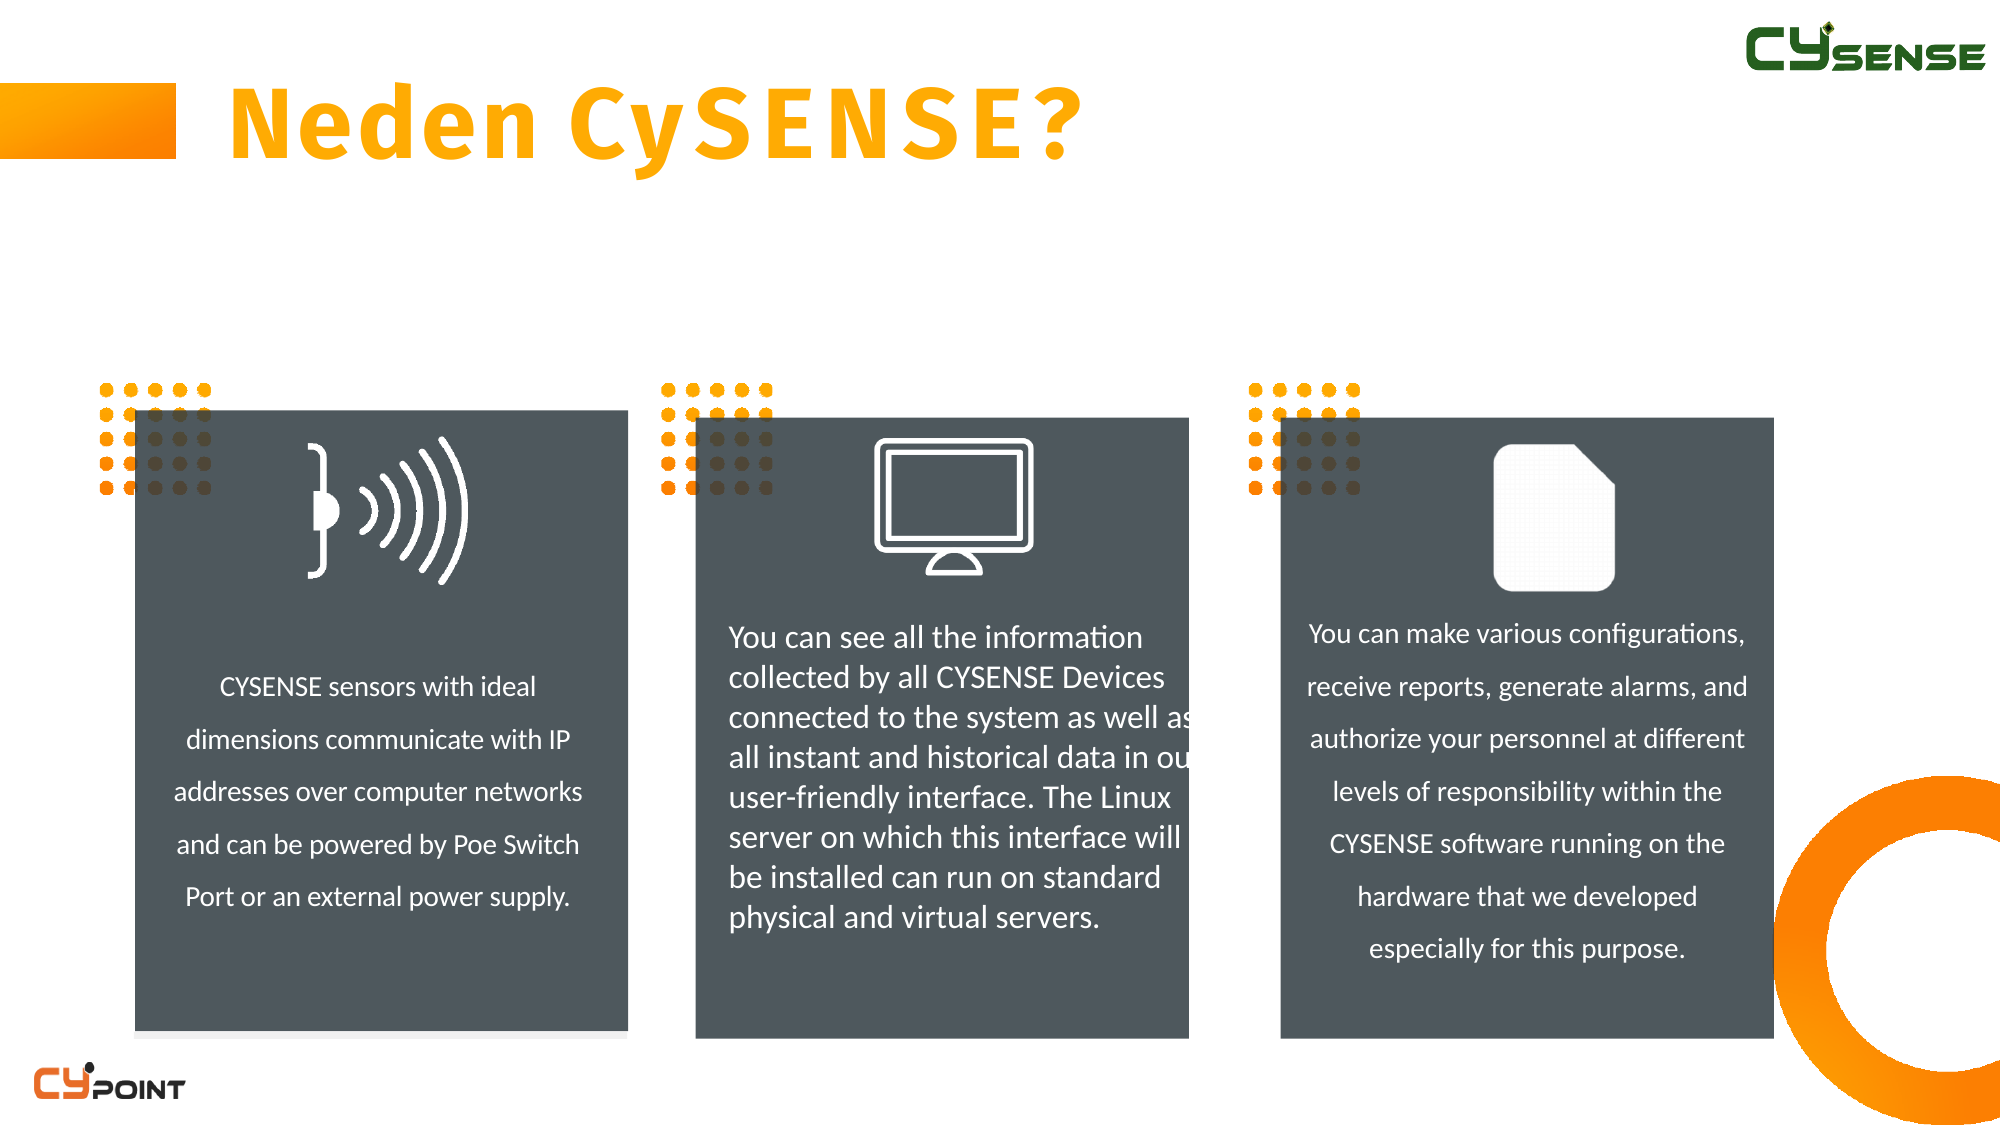

# Neden CySENSE?

CYSENSE sensors with ideal dimensions communicate with IP addresses over computer networks and can be powered by Poe Switch Port or an external power supply.

You can make various configurations, receive reports, generate alarms, and authorize your personnel at different levels of responsibility within the CYSENSE software running on the hardware that we developed especially for this purpose.

You can see all the information collected by all CYSENSE Devices connected to the system as well as all instant and historical data in our user-friendly interface. The Linux server on which this interface will be installed can run on standard physical and virtual servers.